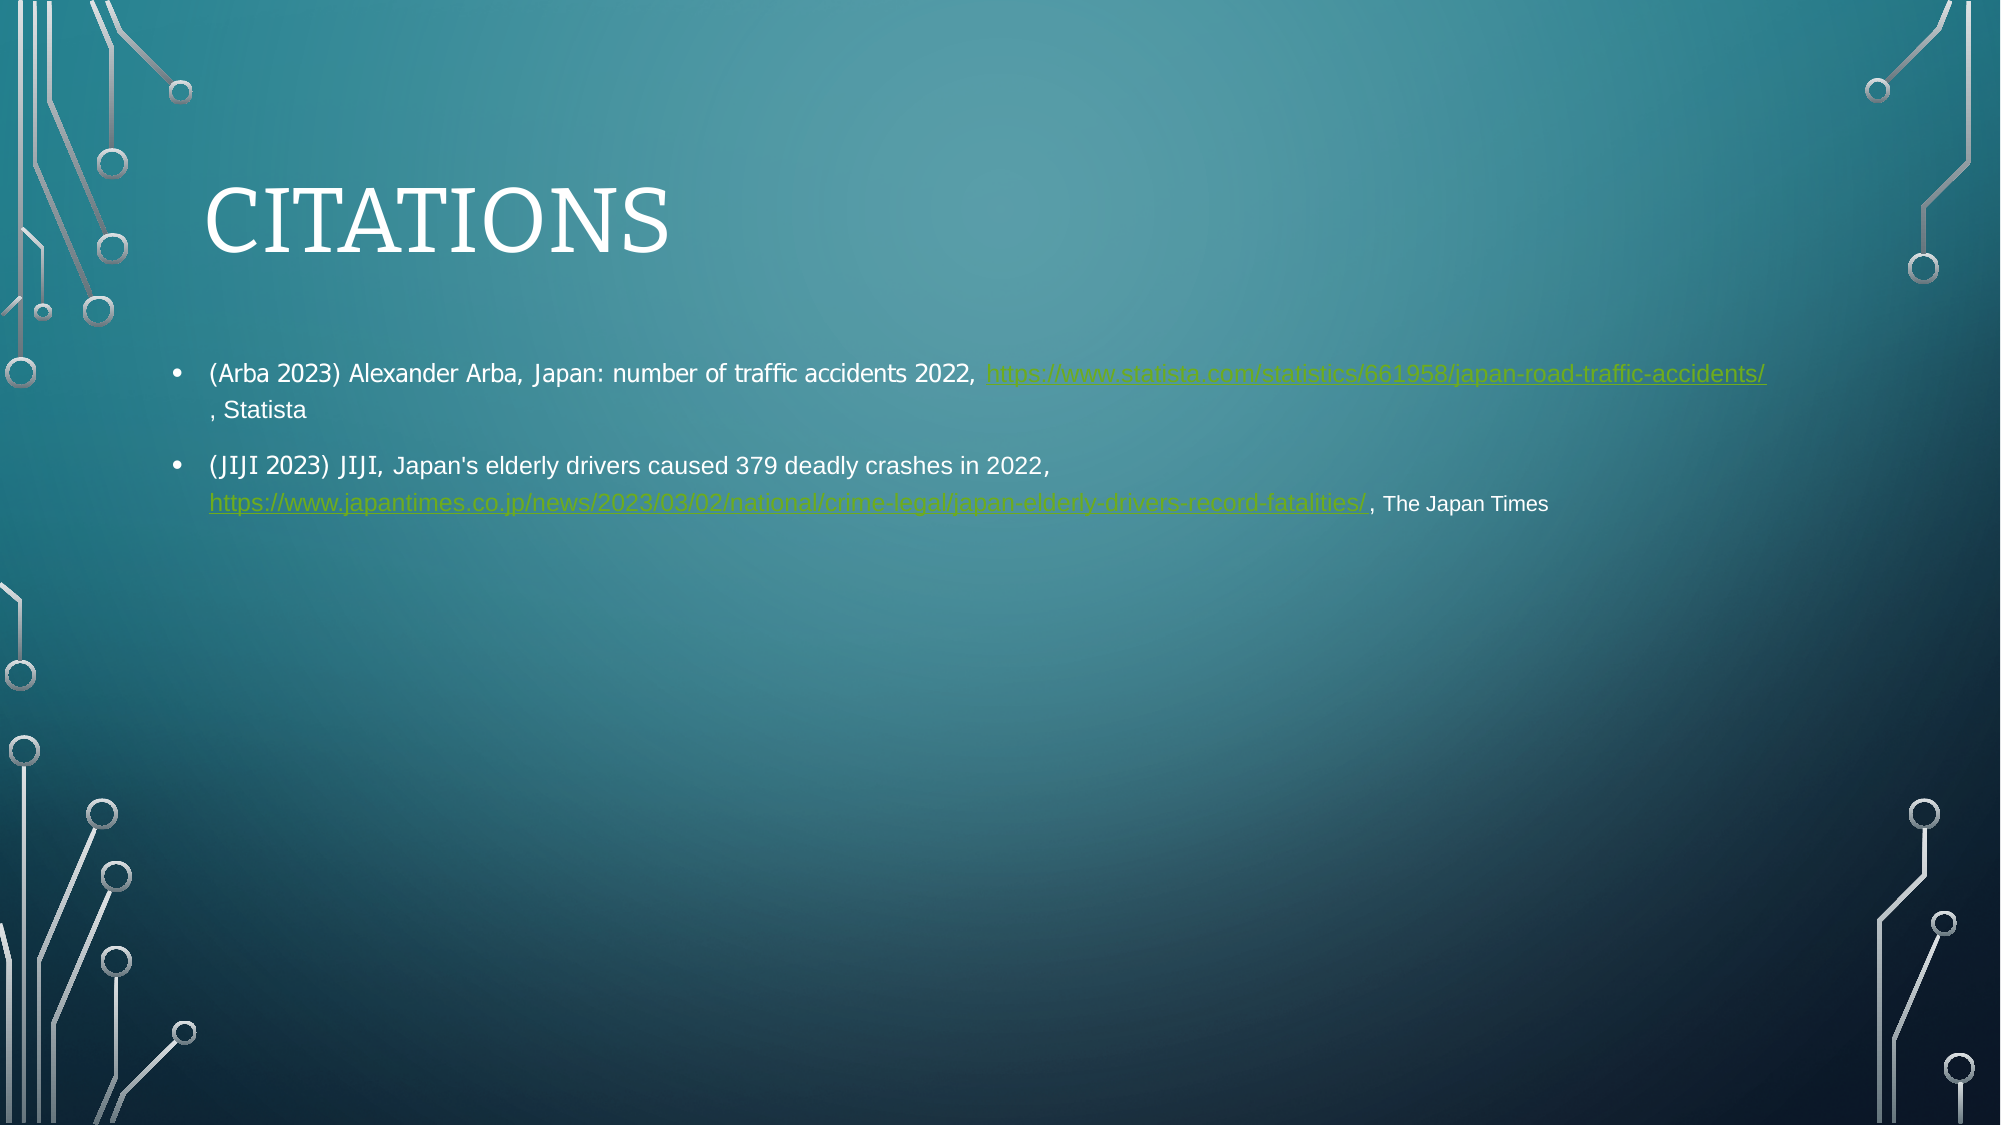

# Citations
(Arba 2023) Alexander Arba, Japan: number of traffic accidents 2022, https://www.statista.com/statistics/661958/japan-road-traffic-accidents/, Statista
(JIJI 2023) JIJI, Japan's elderly drivers caused 379 deadly crashes in 2022, https://www.japantimes.co.jp/news/2023/03/02/national/crime-legal/japan-elderly-drivers-record-fatalities/, The Japan Times